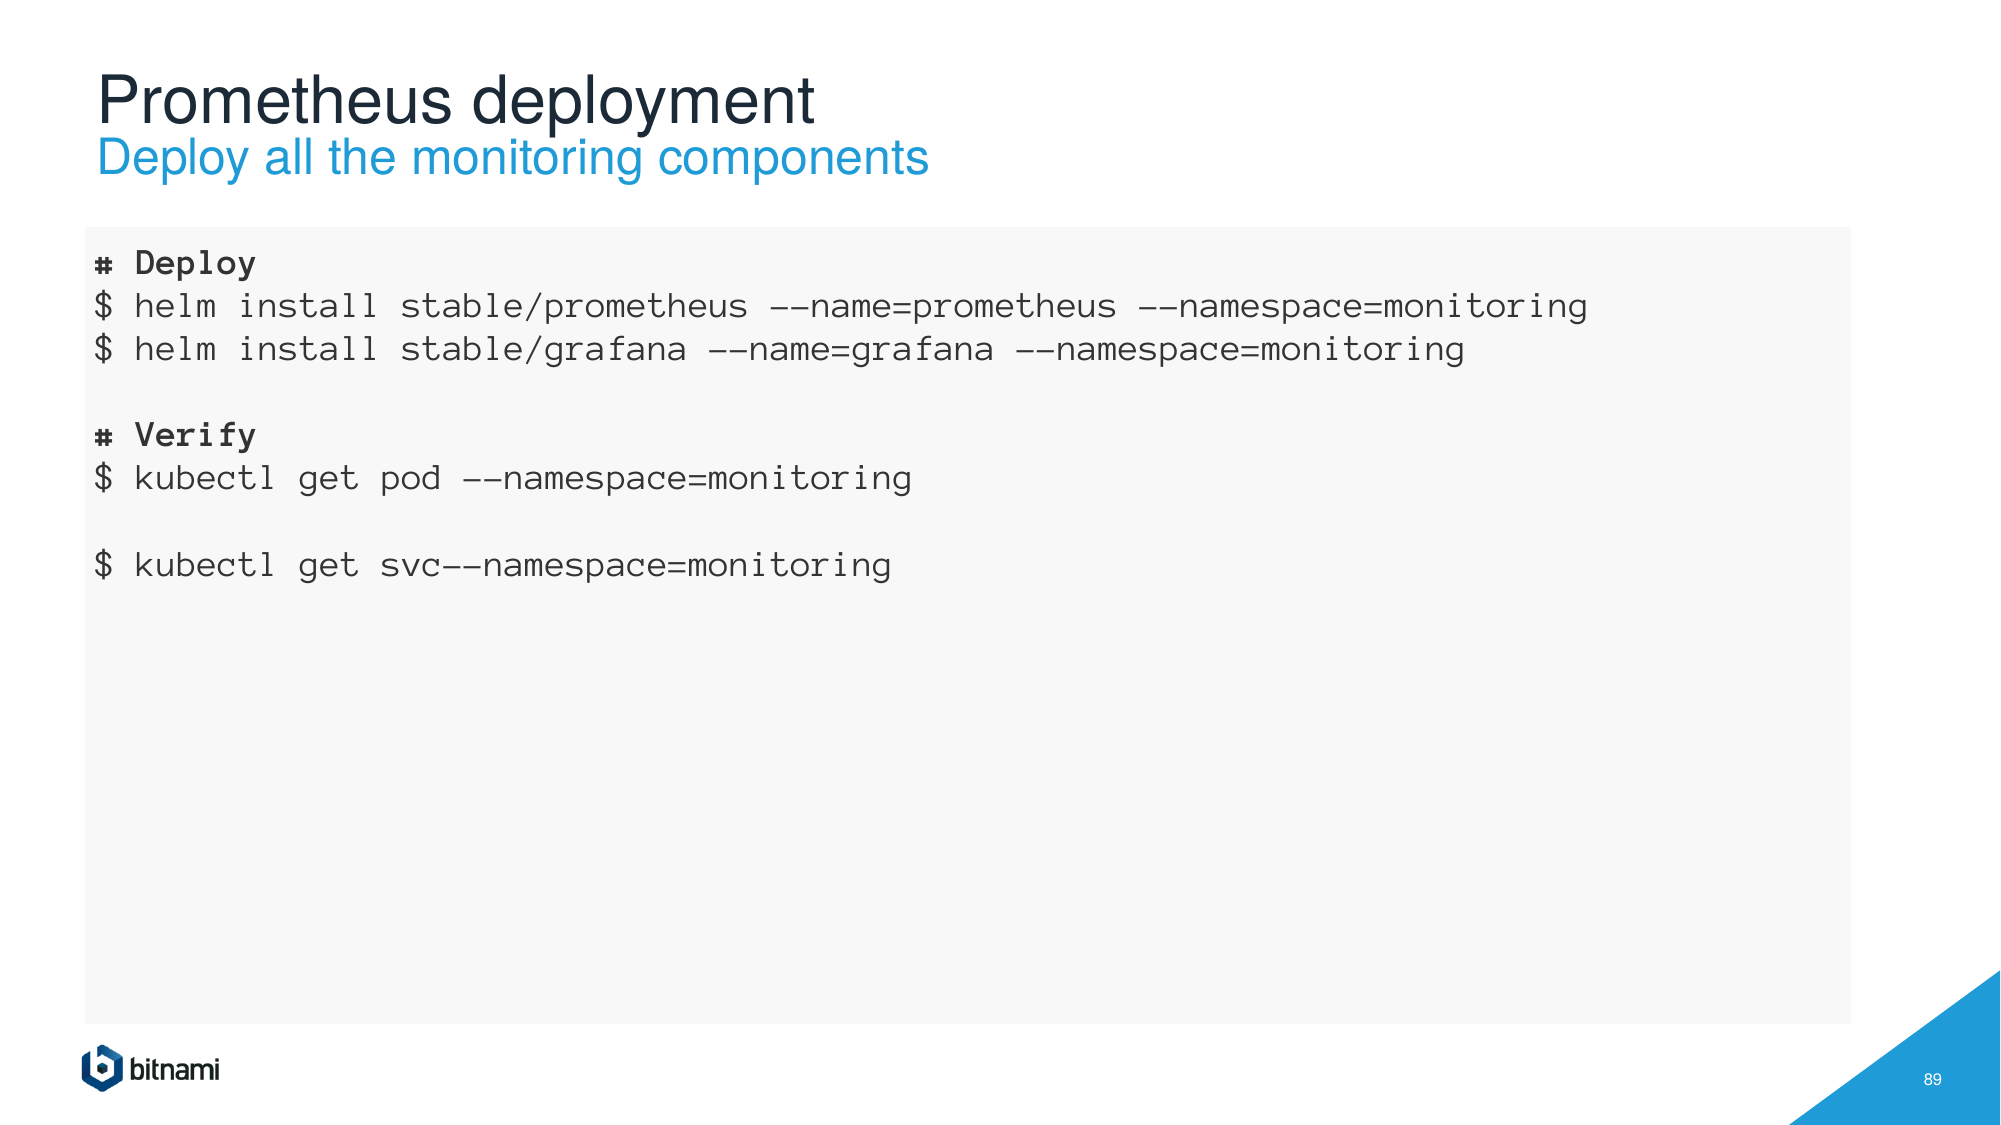

# Prometheus deployment
Deploy all the monitoring components
| # Deploy $ helm install stable/prometheus --name=prometheus --namespace=monitoring $ helm install stable/grafana --name=grafana --namespace=monitoring # Verify $ kubectl get pod --namespace=monitoring $ kubectl get svc--namespace=monitoring |
| --- |
89